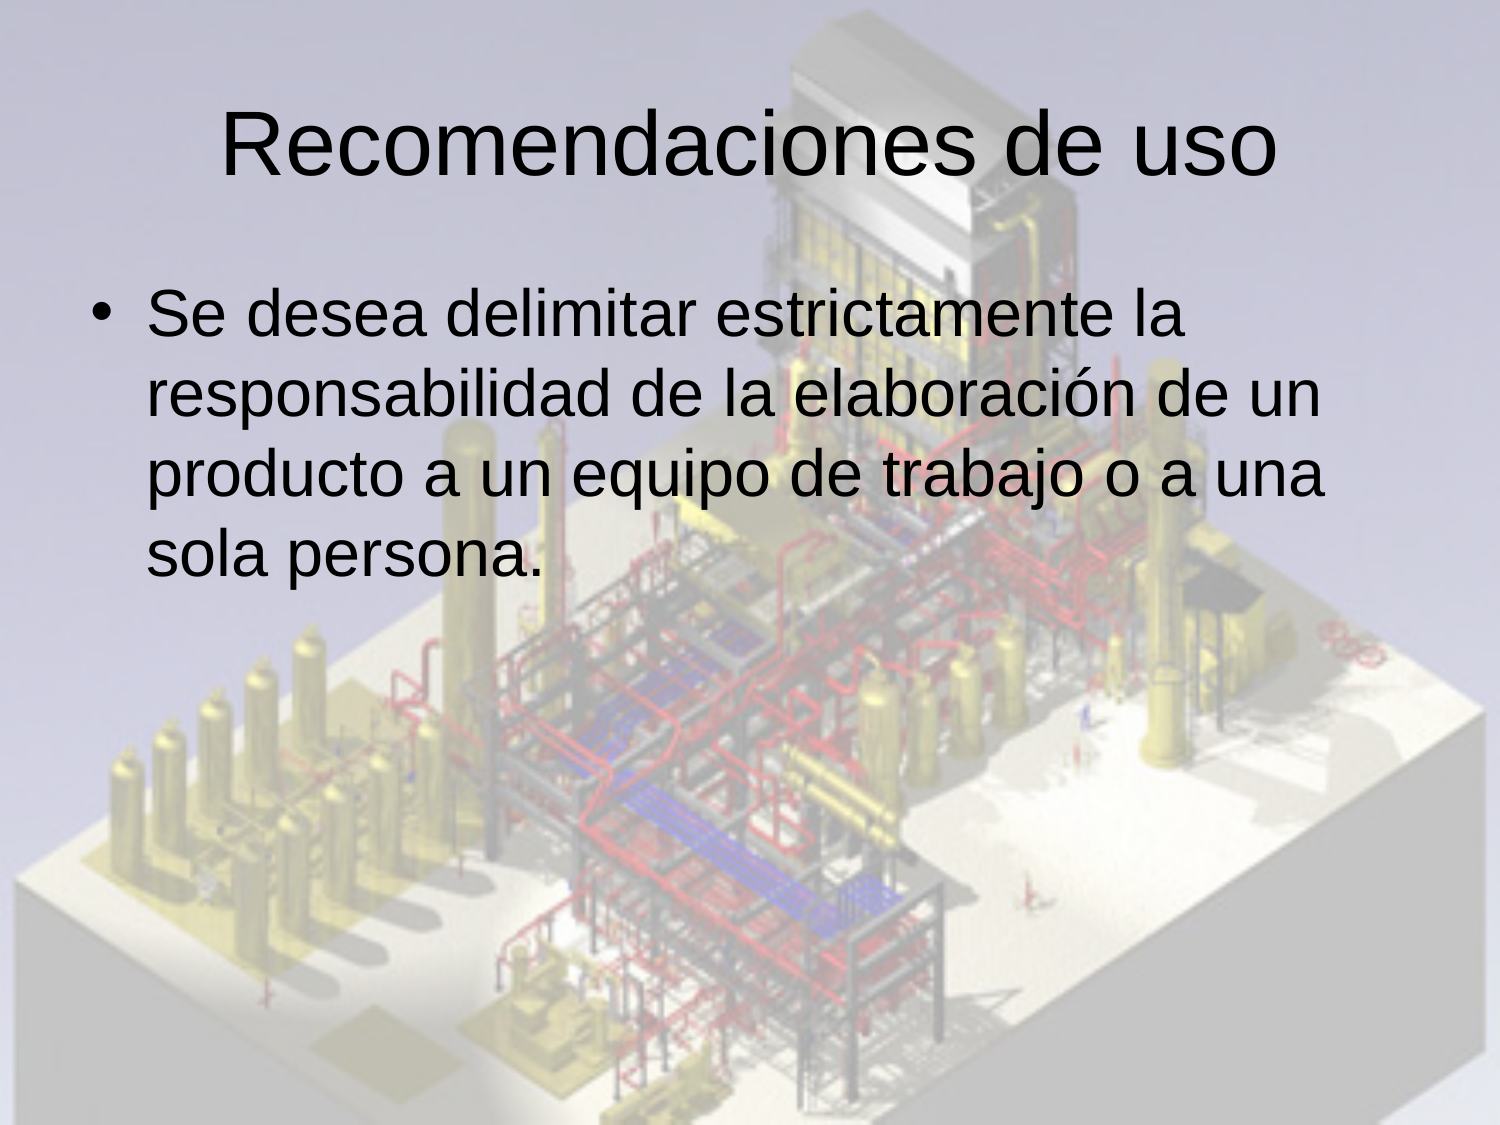

# Recomendaciones de uso
Se desea delimitar estrictamente la responsabilidad de la elaboración de un producto a un equipo de trabajo o a una sola persona.